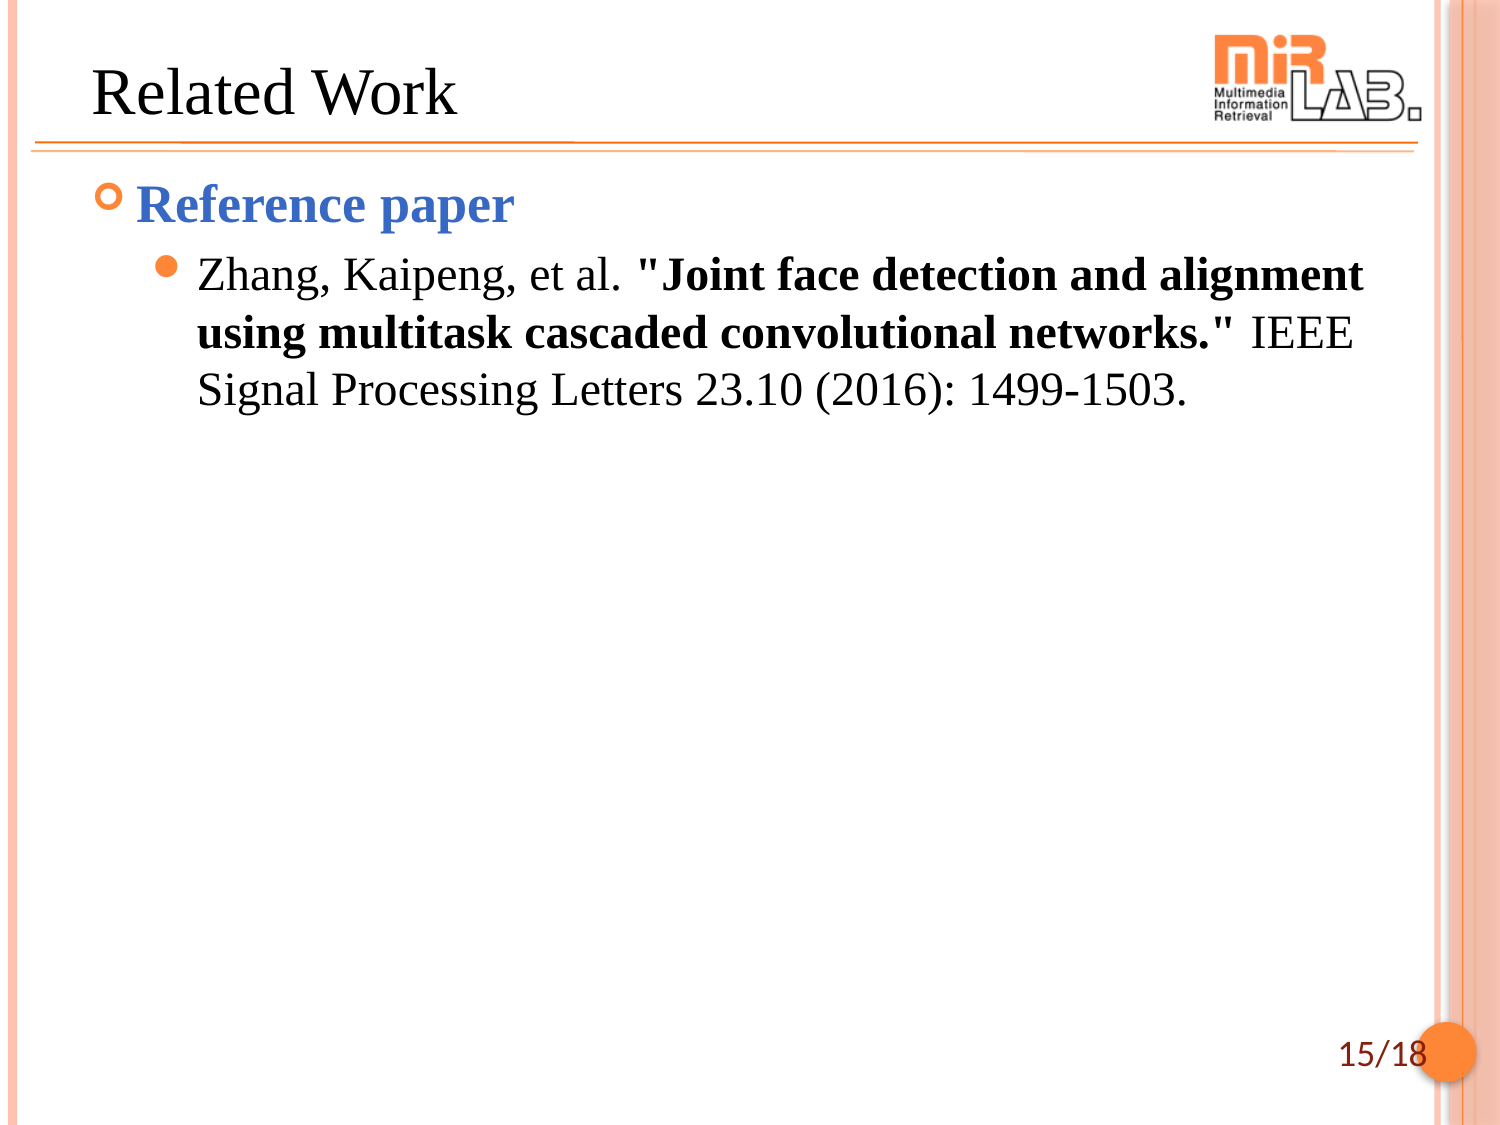

# Related Work
Reference paper
Zhang, Kaipeng, et al. "Joint face detection and alignment using multitask cascaded convolutional networks." IEEE Signal Processing Letters 23.10 (2016): 1499-1503.